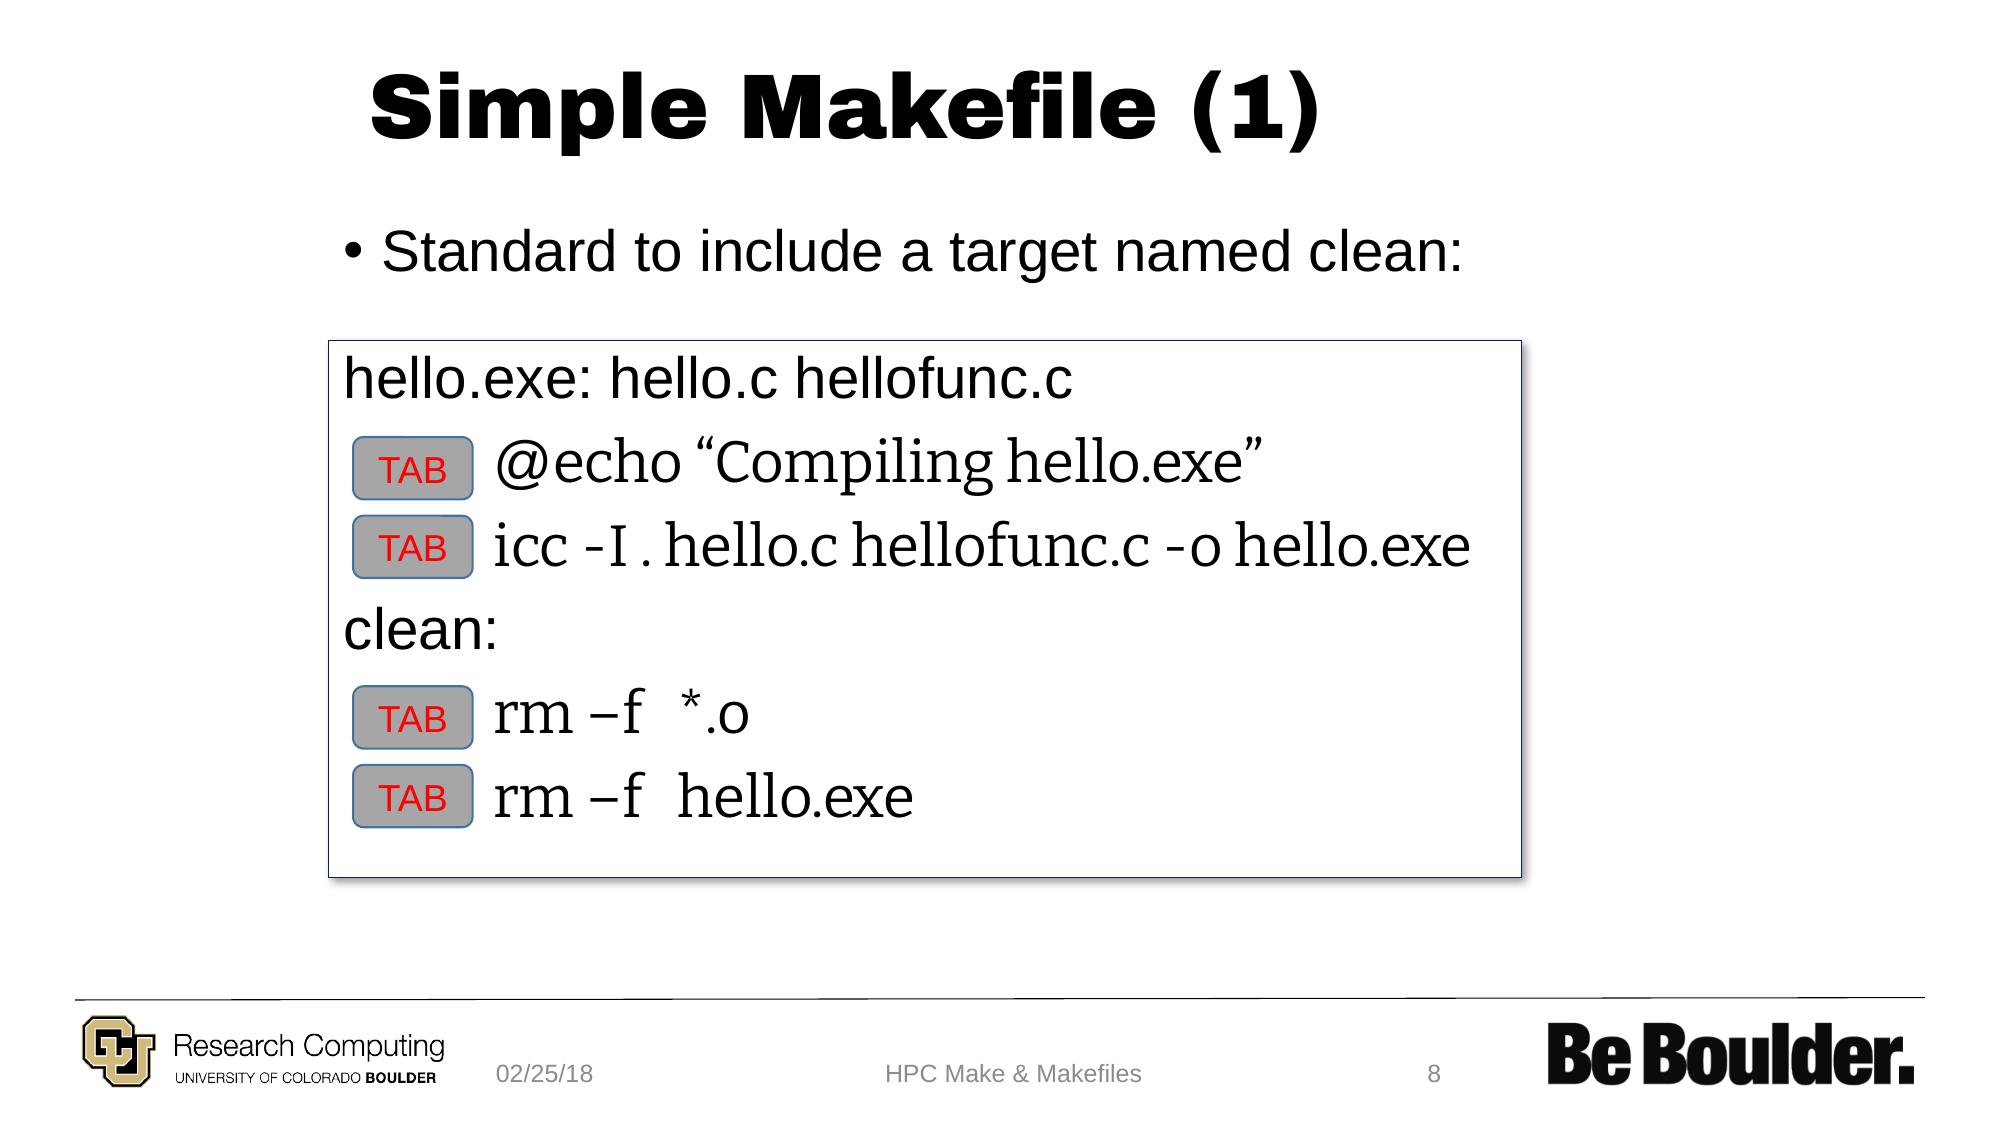

# Simple Makefile (1)
Standard to include a target named clean:
hello.exe: hello.c hellofunc.c
	@echo “Compiling hello.exe”
	icc -I . hello.c hellofunc.c -o hello.exe
clean:
	rm –f   *.o
	rm –f   hello.exe

TAB
TAB
TAB
TAB
02/25/18
HPC Make & Makefiles
8